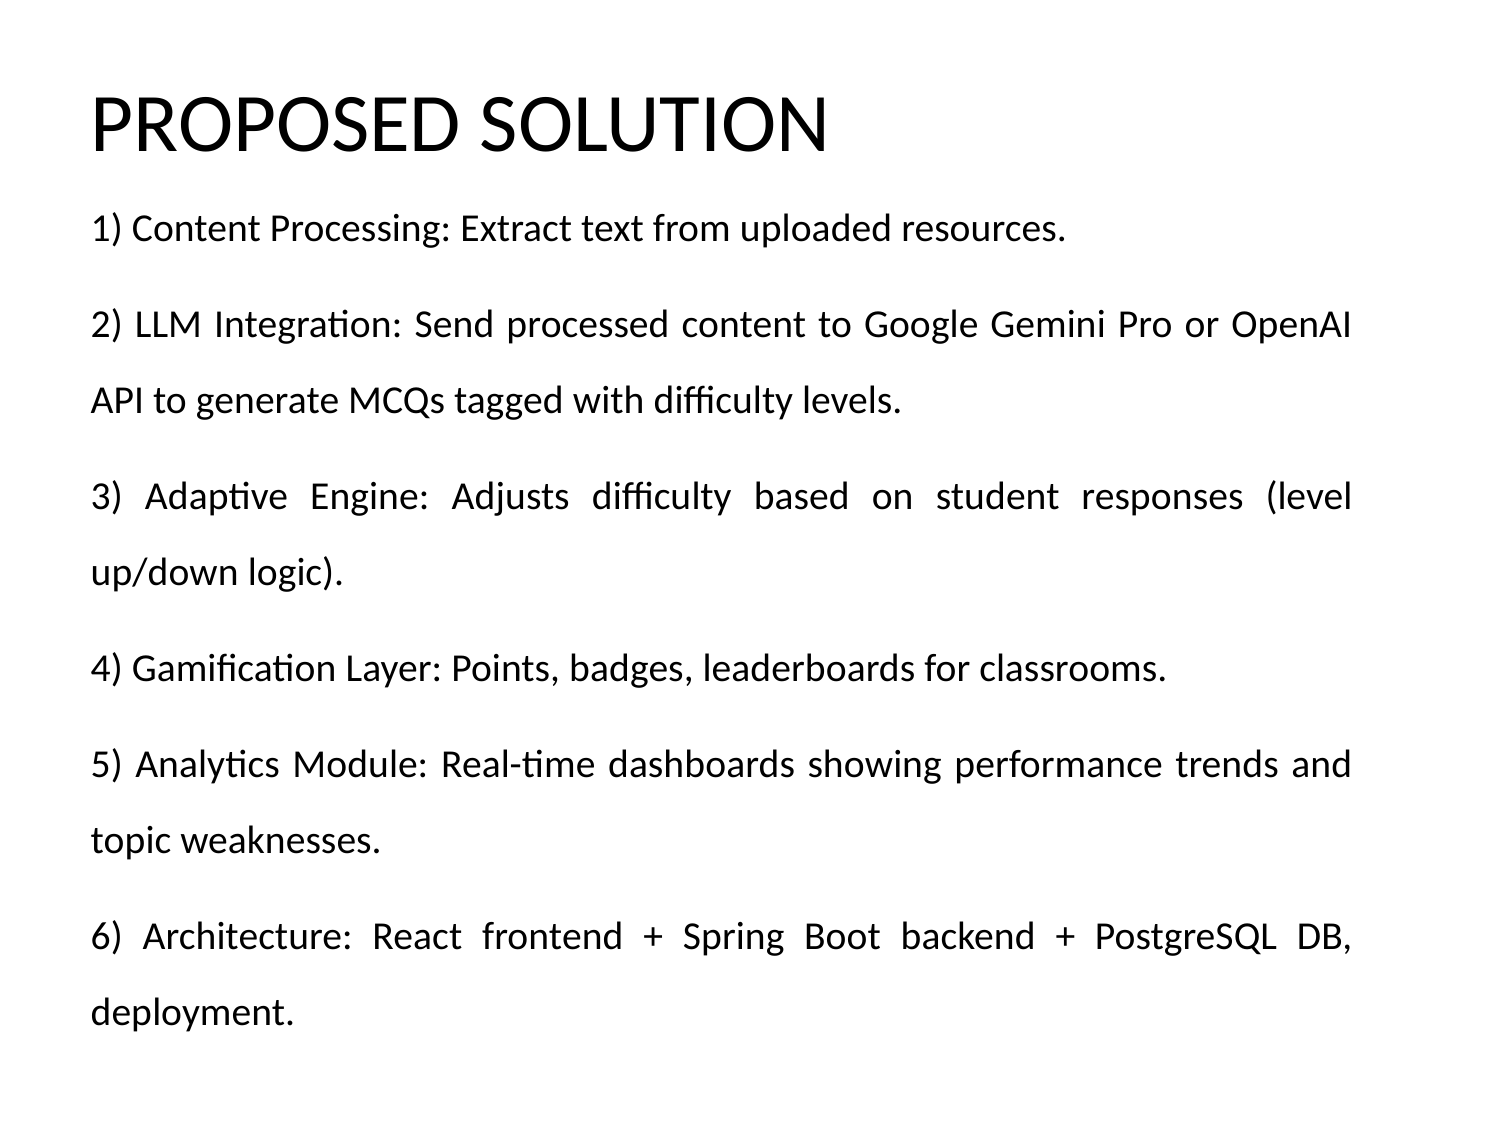

# PROPOSED SOLUTION
1) Content Processing: Extract text from uploaded resources.
2) LLM Integration: Send processed content to Google Gemini Pro or OpenAI API to generate MCQs tagged with difficulty levels.
3) Adaptive Engine: Adjusts difficulty based on student responses (level up/down logic).
4) Gamification Layer: Points, badges, leaderboards for classrooms.
5) Analytics Module: Real-time dashboards showing performance trends and topic weaknesses.
6) Architecture: React frontend + Spring Boot backend + PostgreSQL DB, deployment.